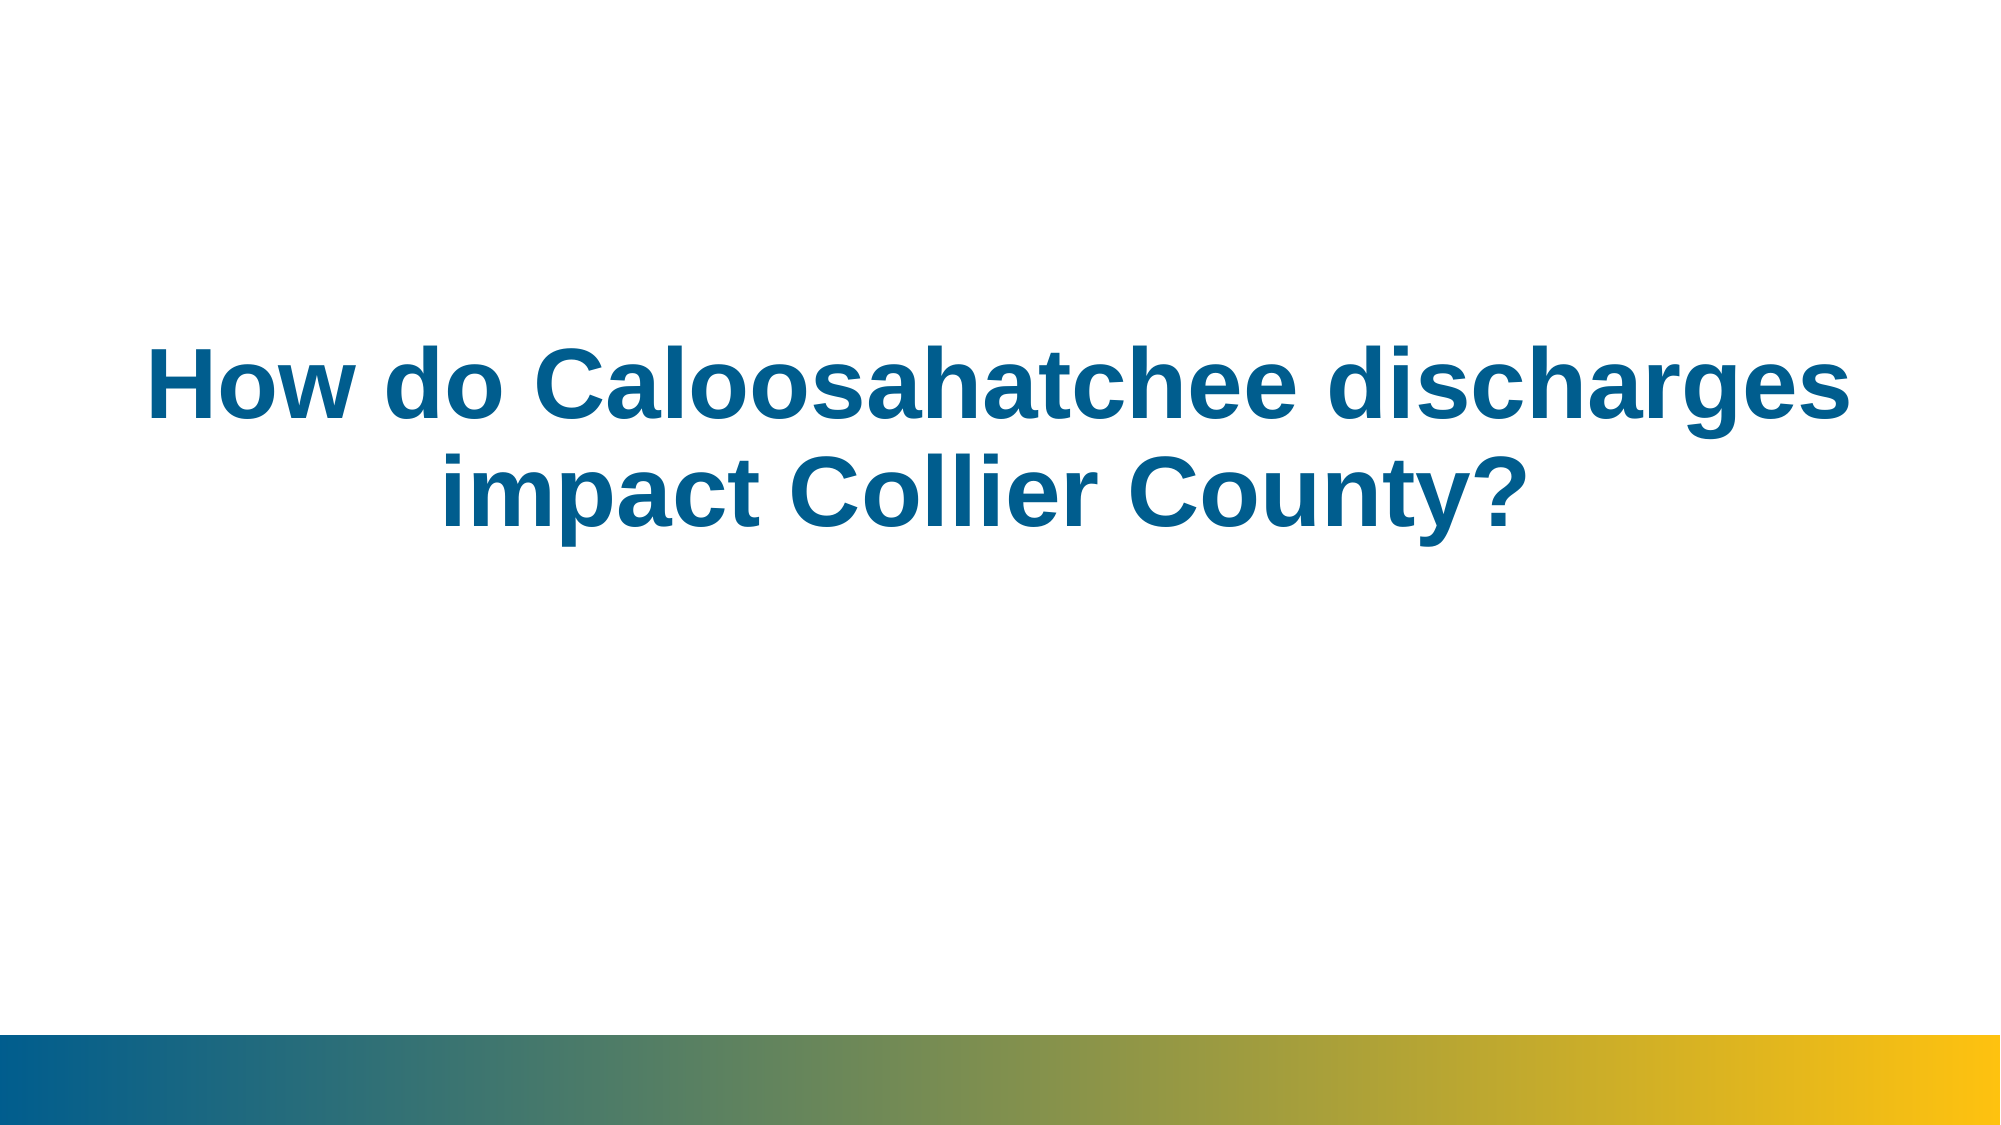

# How do Caloosahatchee discharges impact Collier County?